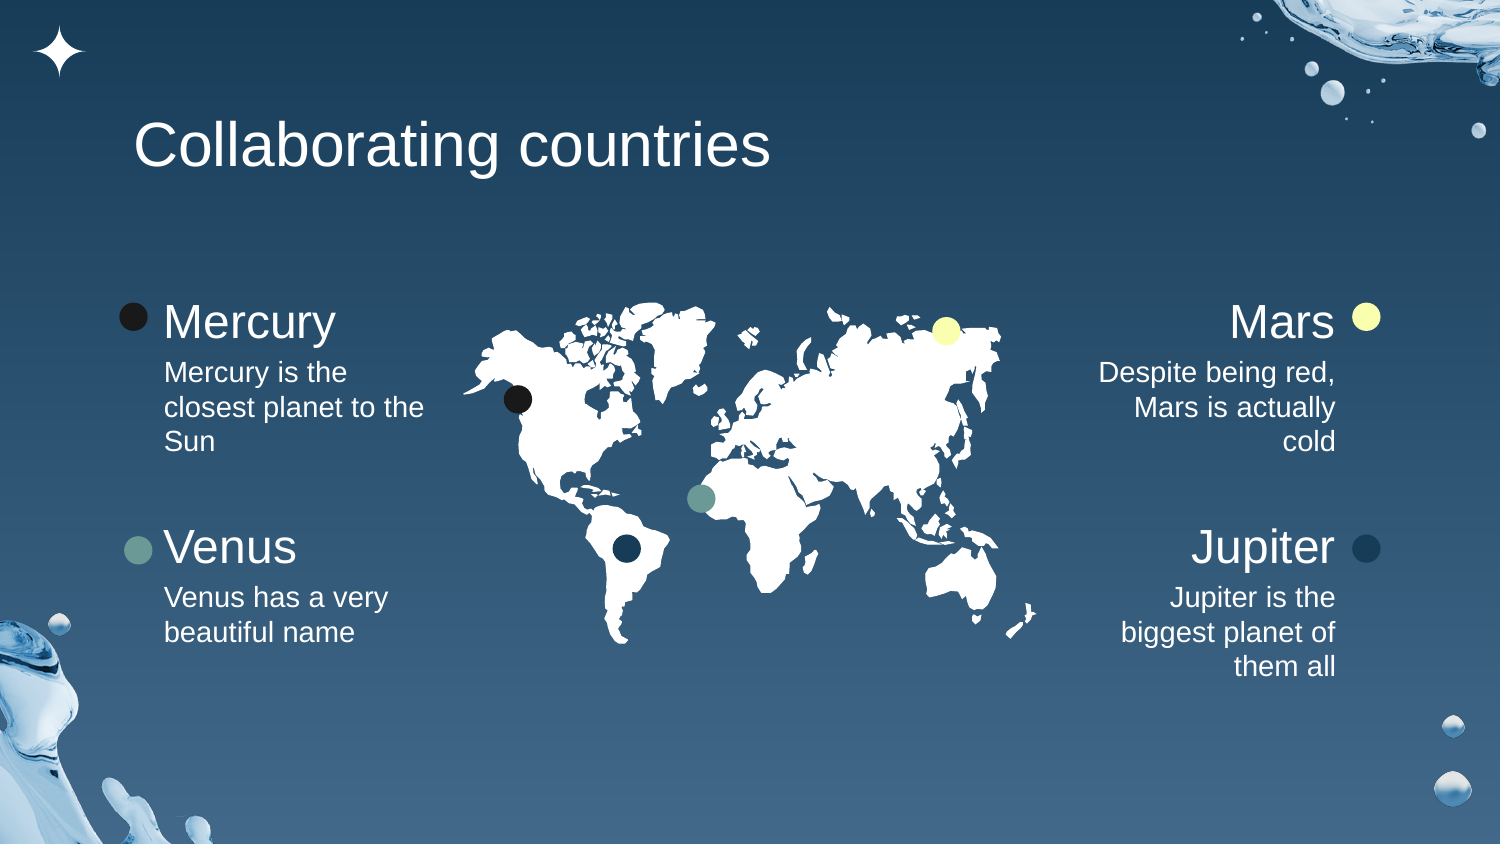

# Collaborating countries
Mercury
Mars

Mercury is the closest planet to the Sun
Despite being red, Mars is actually cold

Venus
Jupiter

Venus has a very beautiful name
Jupiter is the biggest planet of them all